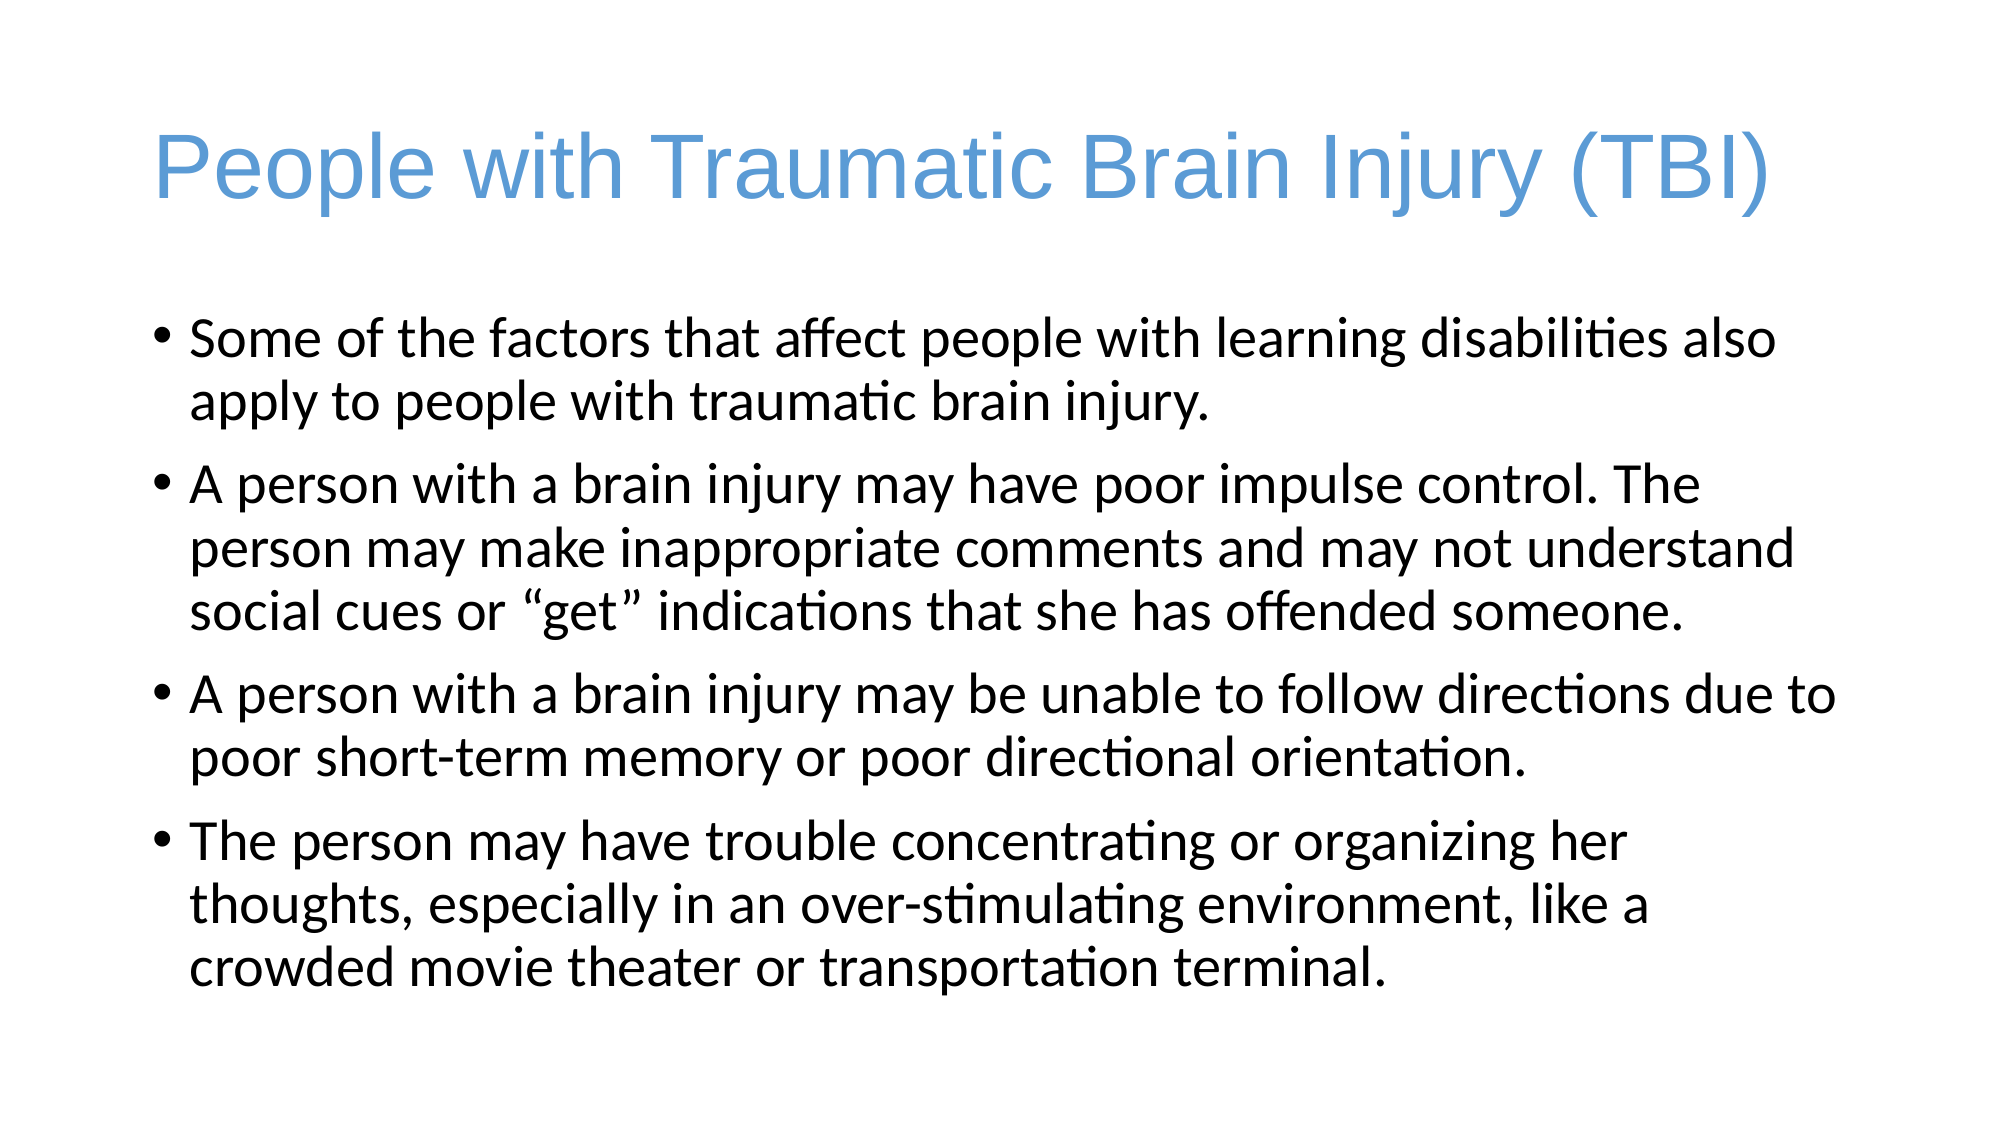

# People with Traumatic Brain Injury (TBI)
Some of the factors that affect people with learning disabilities also apply to people with traumatic brain injury.
A person with a brain injury may have poor impulse control. The person may make inappropriate comments and may not understand social cues or “get” indications that she has offended someone.
A person with a brain injury may be unable to follow directions due to poor short-term memory or poor directional orientation.
The person may have trouble concentrating or organizing her thoughts, especially in an over-stimulating environment, like a crowded movie theater or transportation terminal.